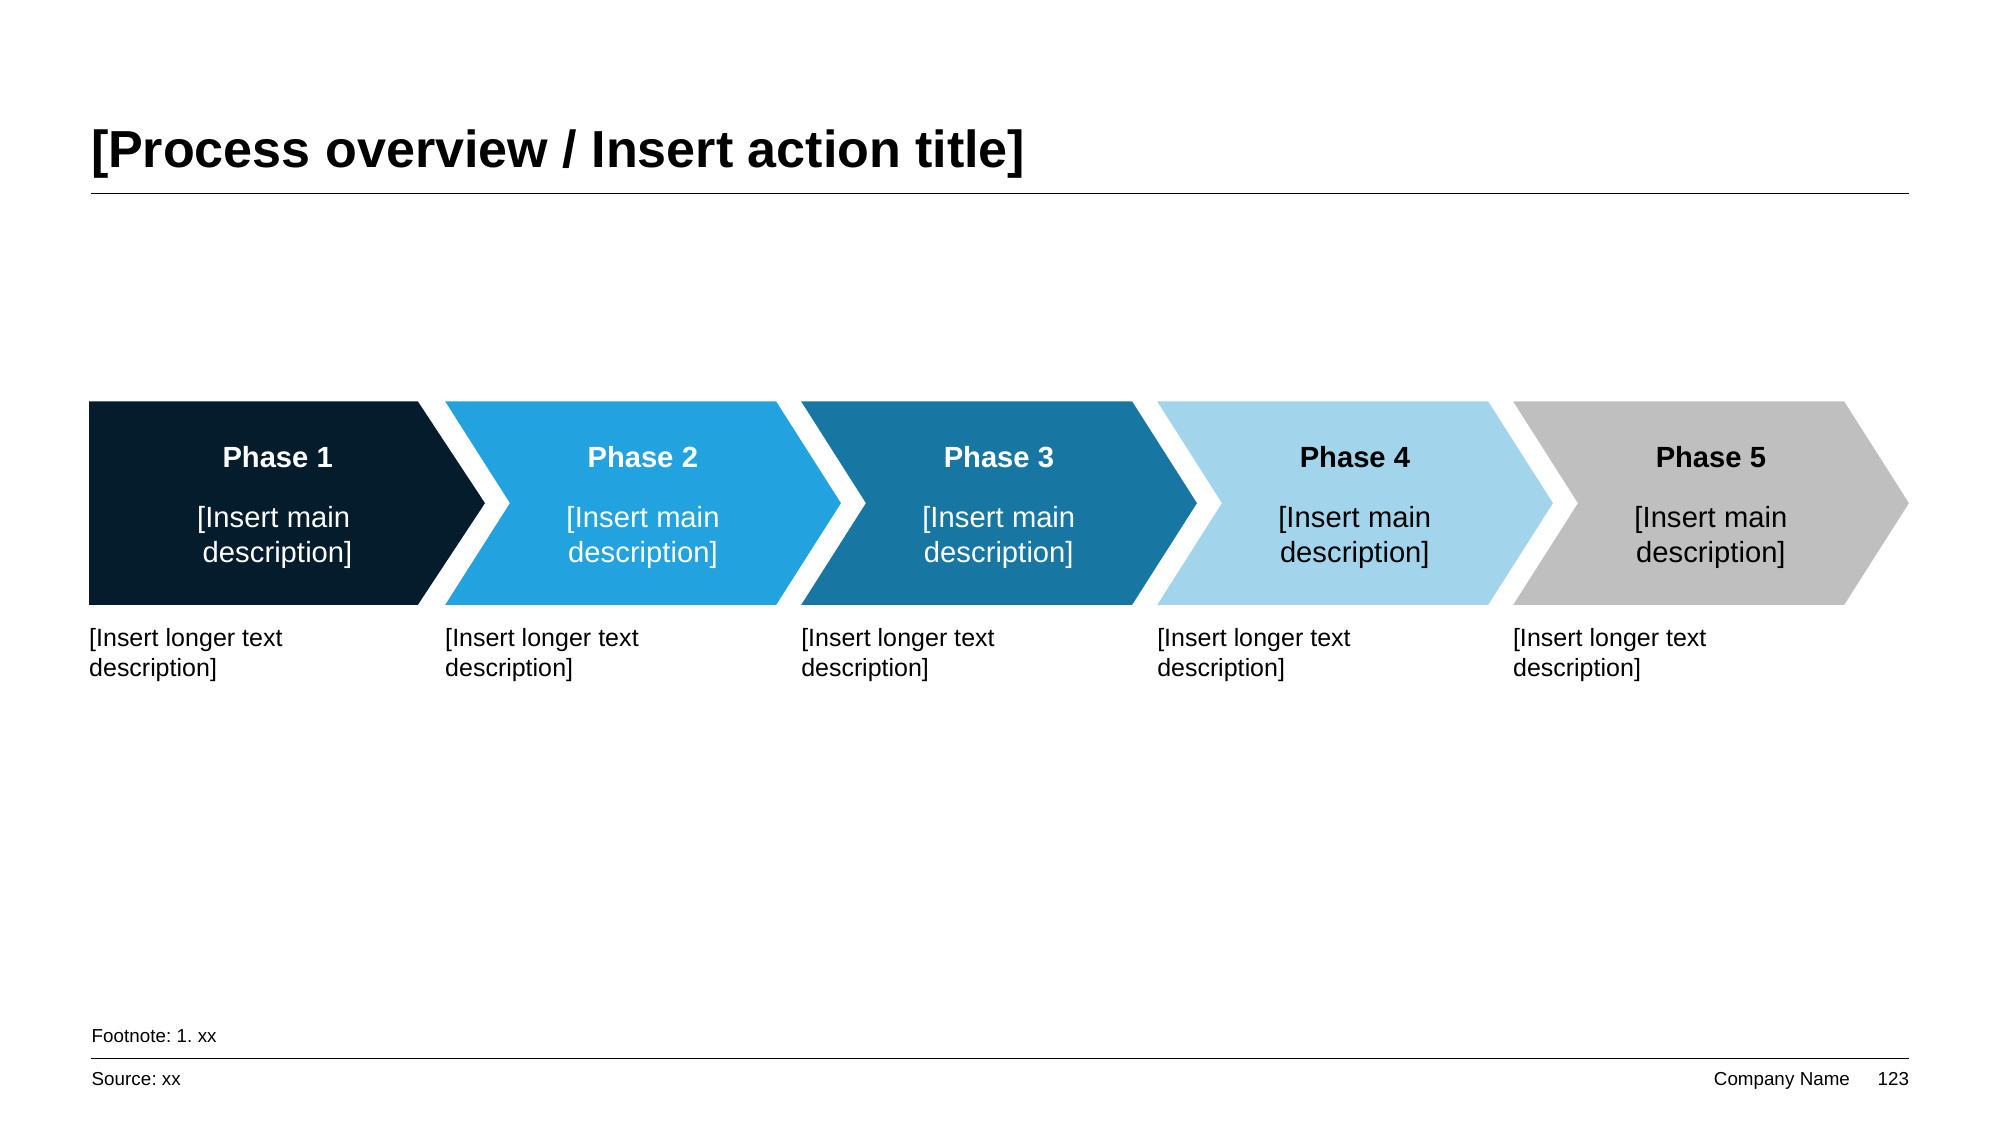

# [Process overview / Insert action title]

Phase 1
[Insert main
description]
Phase 2
[Insert main description]
Phase 3
[Insert main description]
Phase 4
[Insert main description]
Phase 5
[Insert main description]
[Insert longer text description]
[Insert longer text description]
[Insert longer text description]
[Insert longer text description]
[Insert longer text description]
Footnote: 1. xx
Source: xx